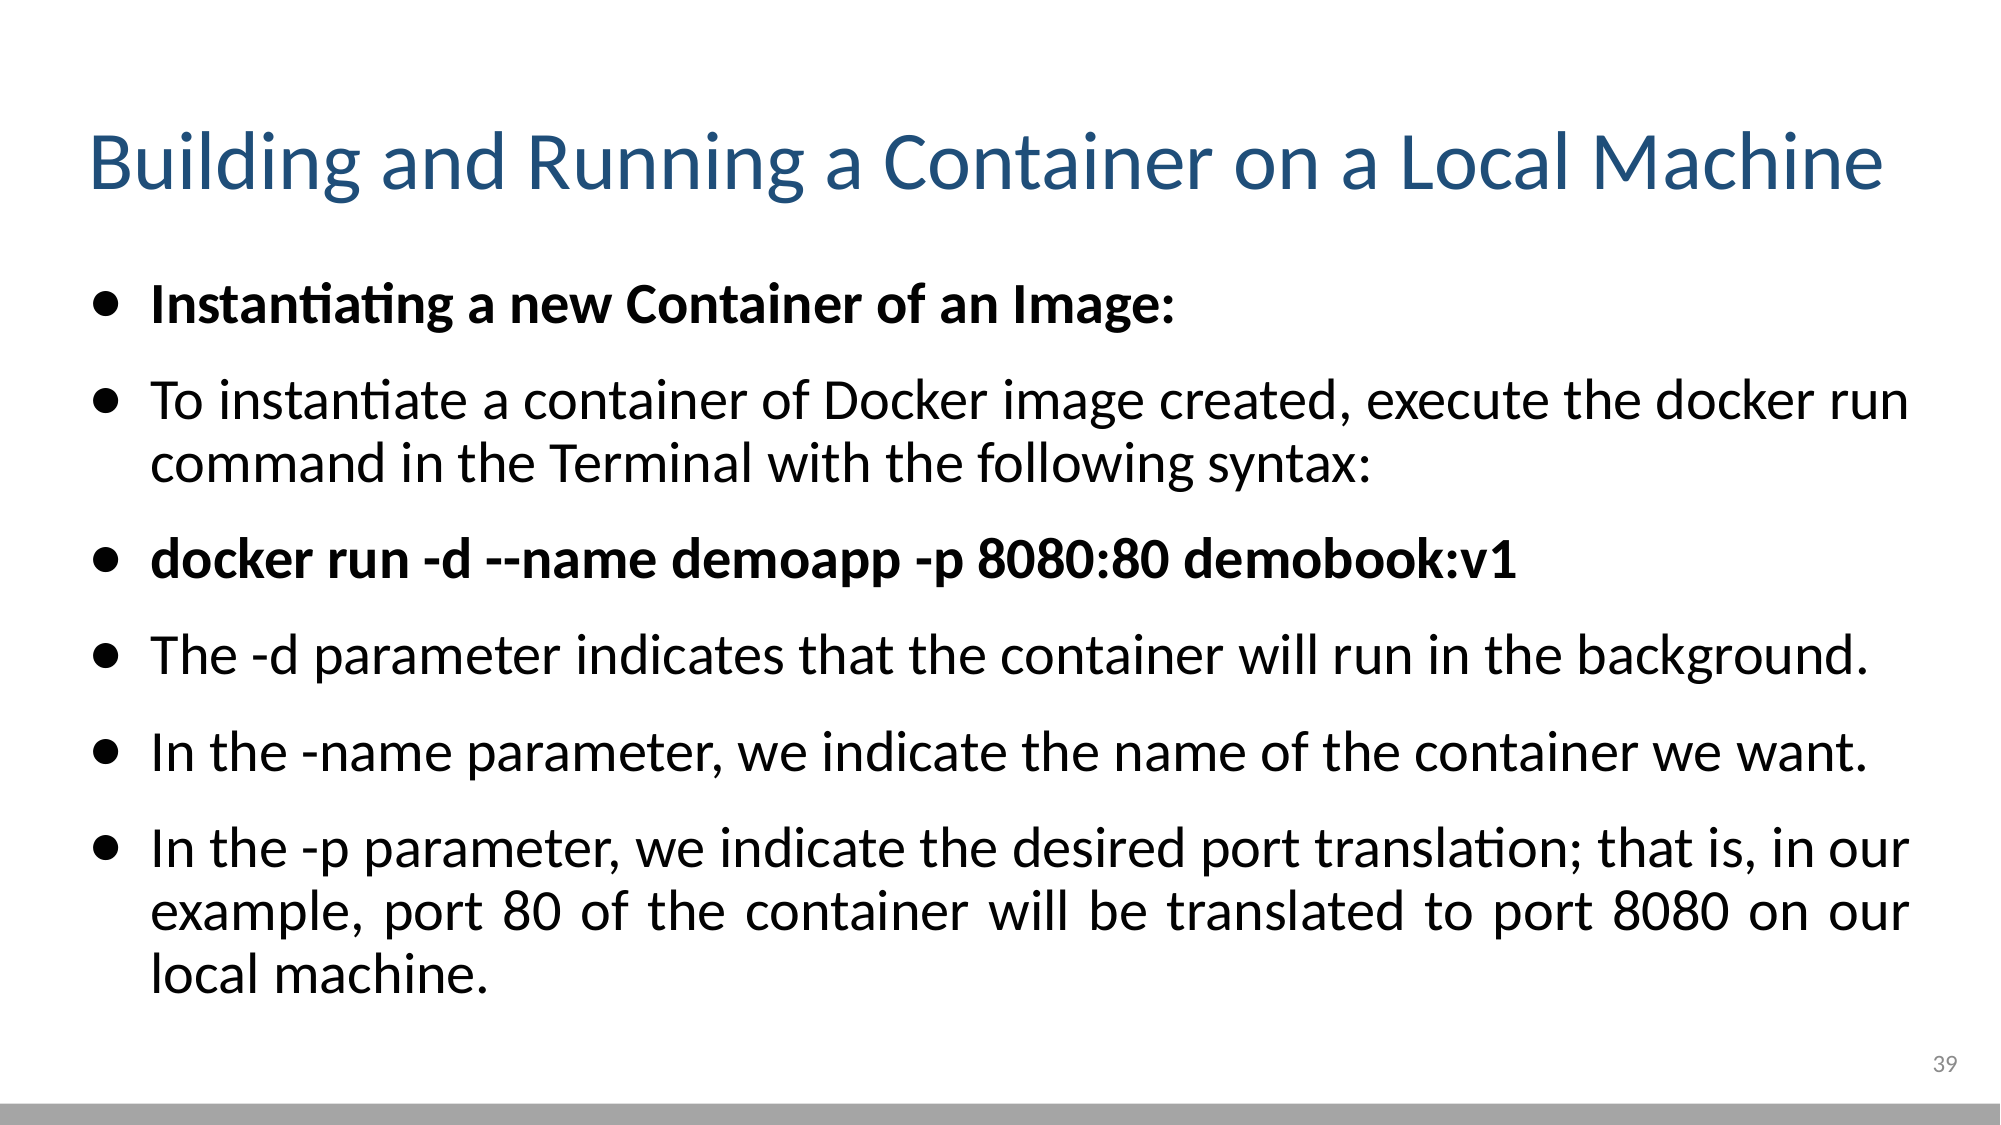

# Building and Running a Container on a Local Machine
Instantiating a new Container of an Image:
To instantiate a container of Docker image created, execute the docker run command in the Terminal with the following syntax:
docker run -d --name demoapp -p 8080:80 demobook:v1
The -d parameter indicates that the container will run in the background.
In the -name parameter, we indicate the name of the container we want.
In the -p parameter, we indicate the desired port translation; that is, in our example, port 80 of the container will be translated to port 8080 on our local machine.
39